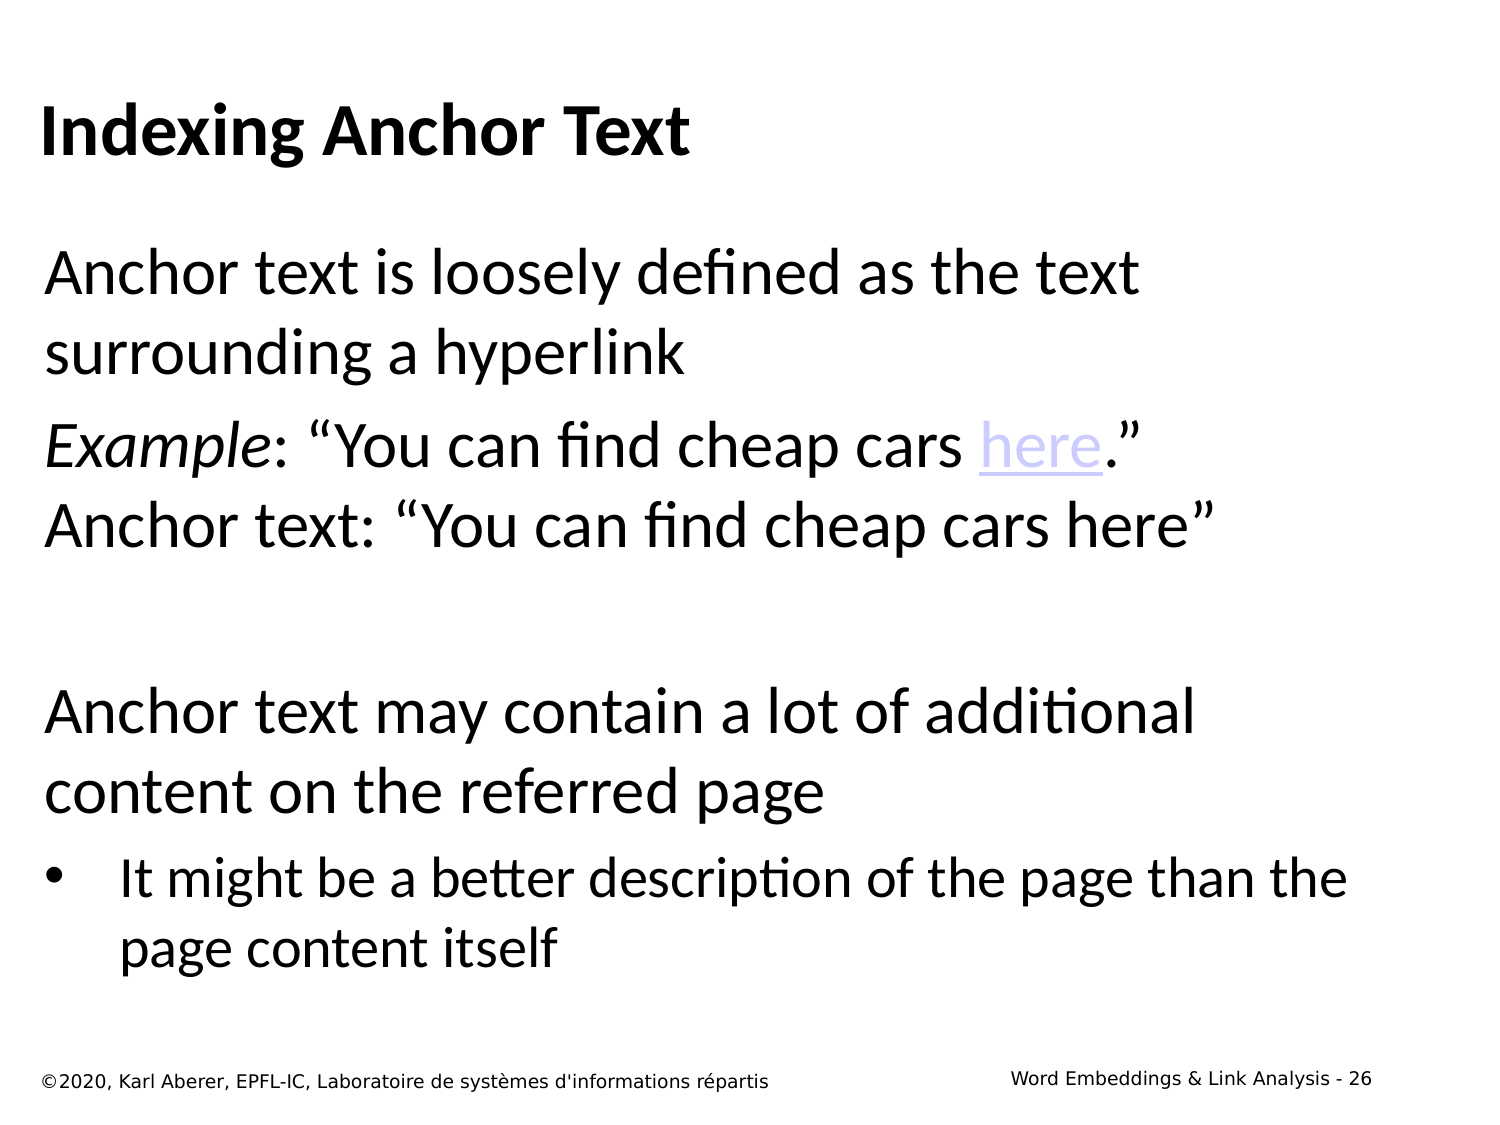

# Indexing Anchor Text
Anchor text is loosely defined as the text surrounding a hyperlink
Example: “You can find cheap cars here.”
Anchor text: “You can find cheap cars here”

Anchor text may contain a lot of additional content on the referred page
It might be a better description of the page than the page content itself
©2020, Karl Aberer, EPFL-IC, Laboratoire de systèmes d'informations répartis